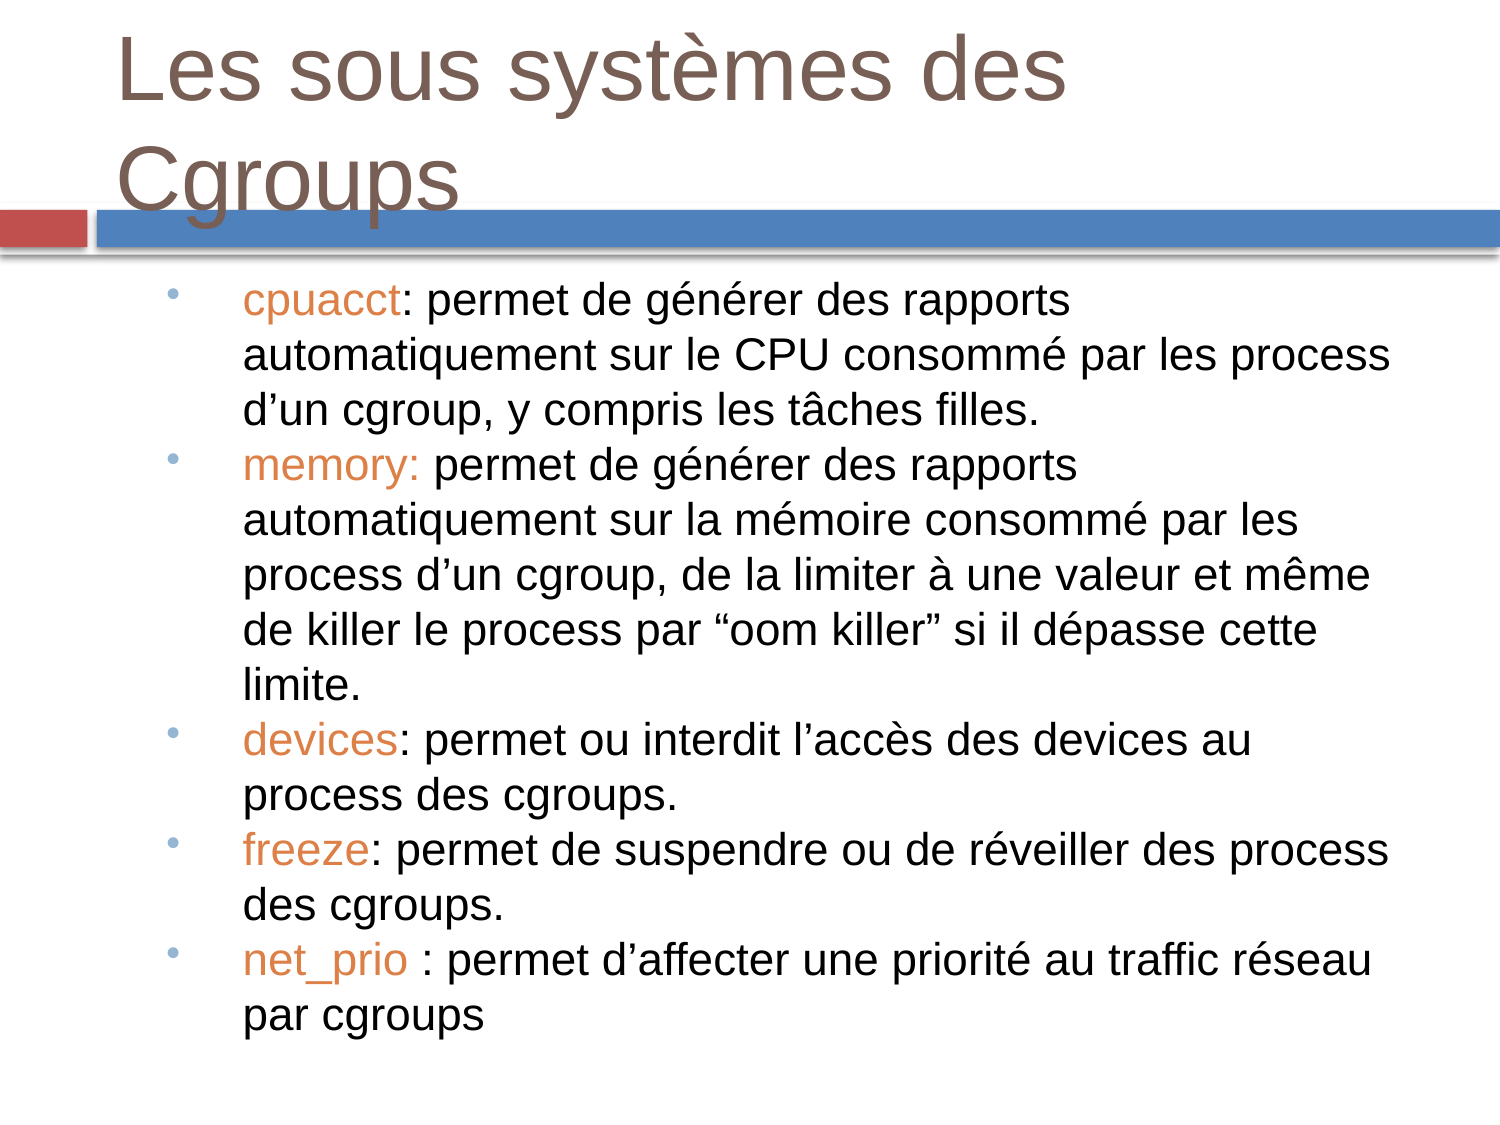

Les sous systèmes des Cgroups
cpuacct: permet de générer des rapports  automatiquement sur le CPU consommé par les process d’un cgroup, y compris les tâches filles.
memory: permet de générer des rapports automatiquement sur la mémoire consommé par les process d’un cgroup, de la limiter à une valeur et même de killer le process par “oom killer” si il dépasse cette limite.
devices: permet ou interdit l’accès des devices au process des cgroups.
freeze: permet de suspendre ou de réveiller des process des cgroups.
net_prio : permet d’affecter une priorité au traffic réseau par cgroups